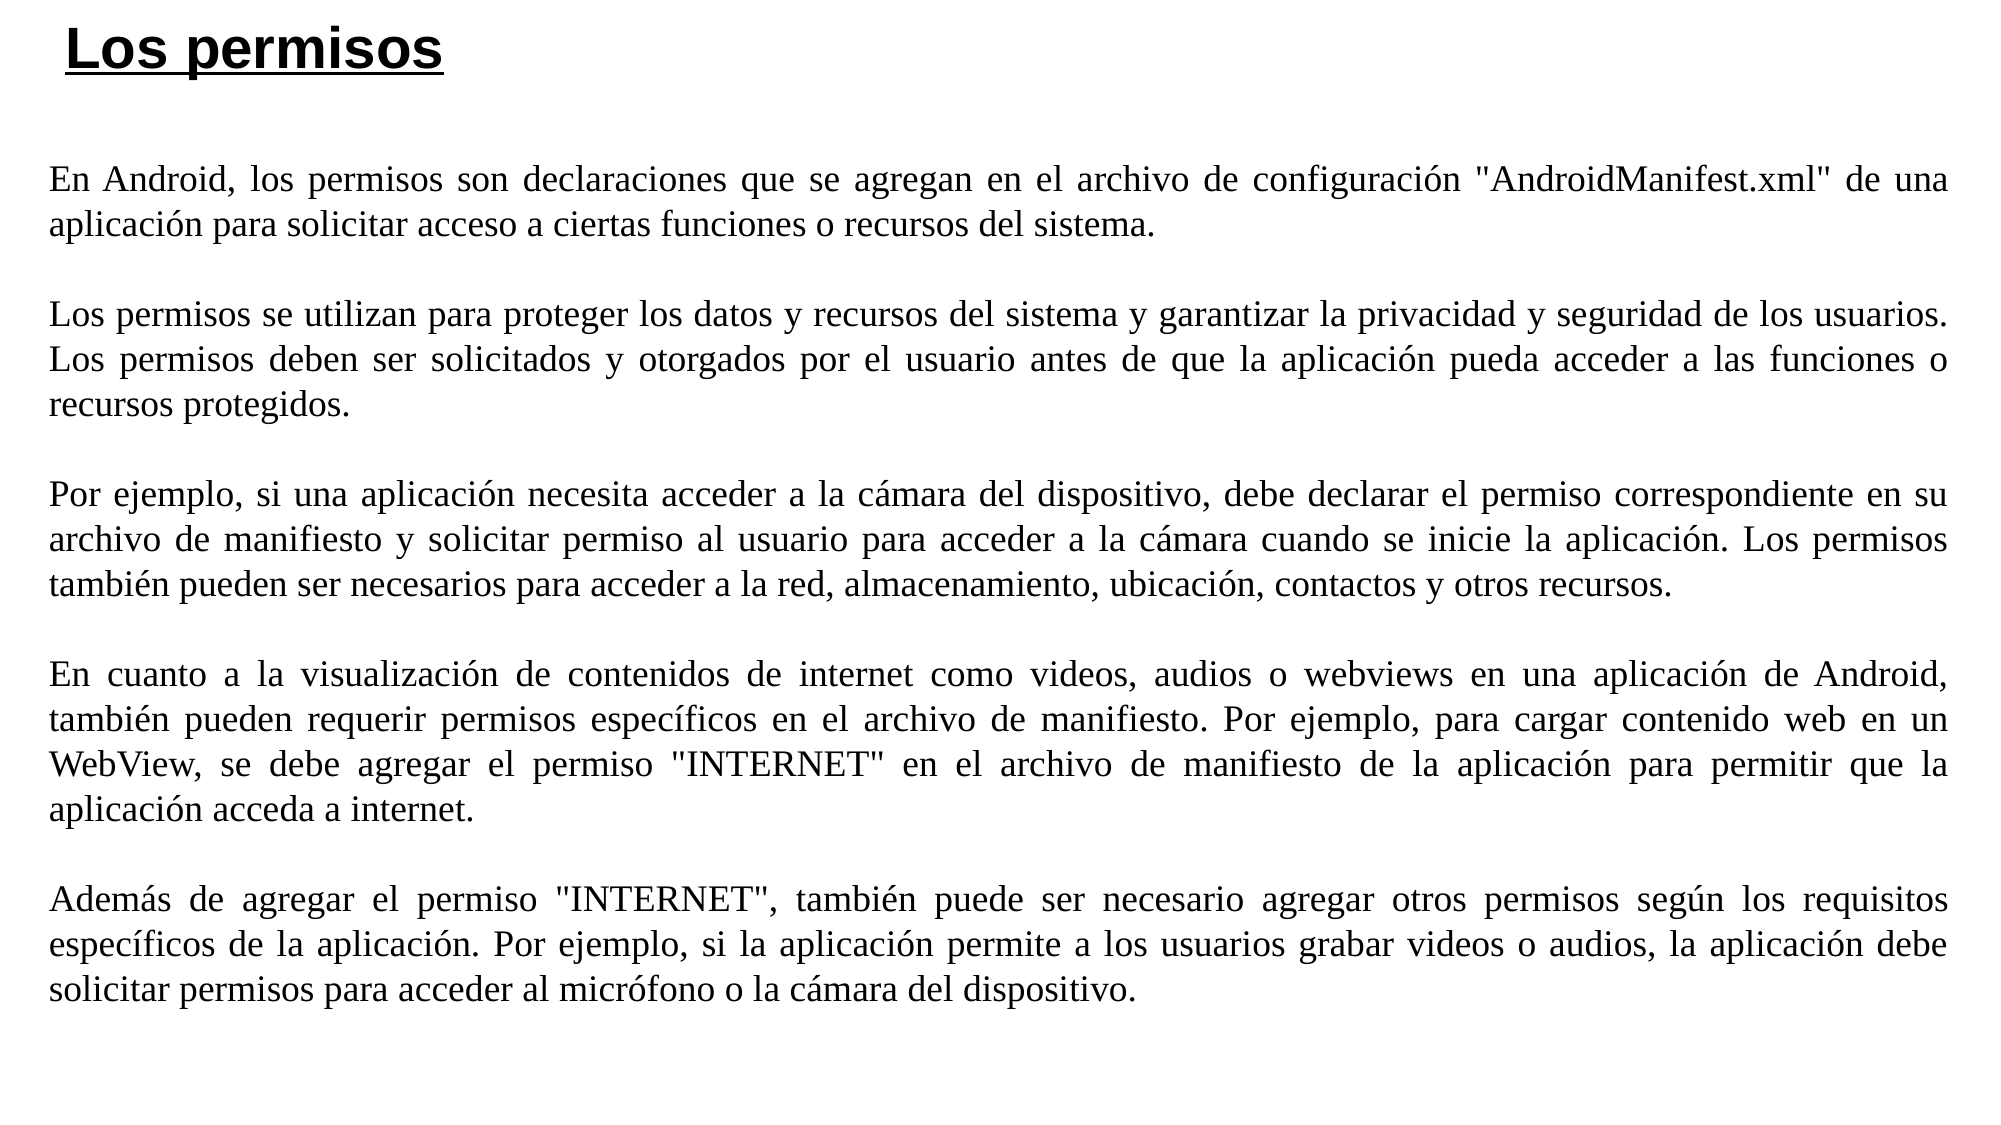

Los permisos
En Android, los permisos son declaraciones que se agregan en el archivo de configuración "AndroidManifest.xml" de una aplicación para solicitar acceso a ciertas funciones o recursos del sistema.

Los permisos se utilizan para proteger los datos y recursos del sistema y garantizar la privacidad y seguridad de los usuarios. Los permisos deben ser solicitados y otorgados por el usuario antes de que la aplicación pueda acceder a las funciones o recursos protegidos.

Por ejemplo, si una aplicación necesita acceder a la cámara del dispositivo, debe declarar el permiso correspondiente en su archivo de manifiesto y solicitar permiso al usuario para acceder a la cámara cuando se inicie la aplicación. Los permisos también pueden ser necesarios para acceder a la red, almacenamiento, ubicación, contactos y otros recursos.

En cuanto a la visualización de contenidos de internet como videos, audios o webviews en una aplicación de Android, también pueden requerir permisos específicos en el archivo de manifiesto. Por ejemplo, para cargar contenido web en un WebView, se debe agregar el permiso "INTERNET" en el archivo de manifiesto de la aplicación para permitir que la aplicación acceda a internet.

Además de agregar el permiso "INTERNET", también puede ser necesario agregar otros permisos según los requisitos específicos de la aplicación. Por ejemplo, si la aplicación permite a los usuarios grabar videos o audios, la aplicación debe solicitar permisos para acceder al micrófono o la cámara del dispositivo.